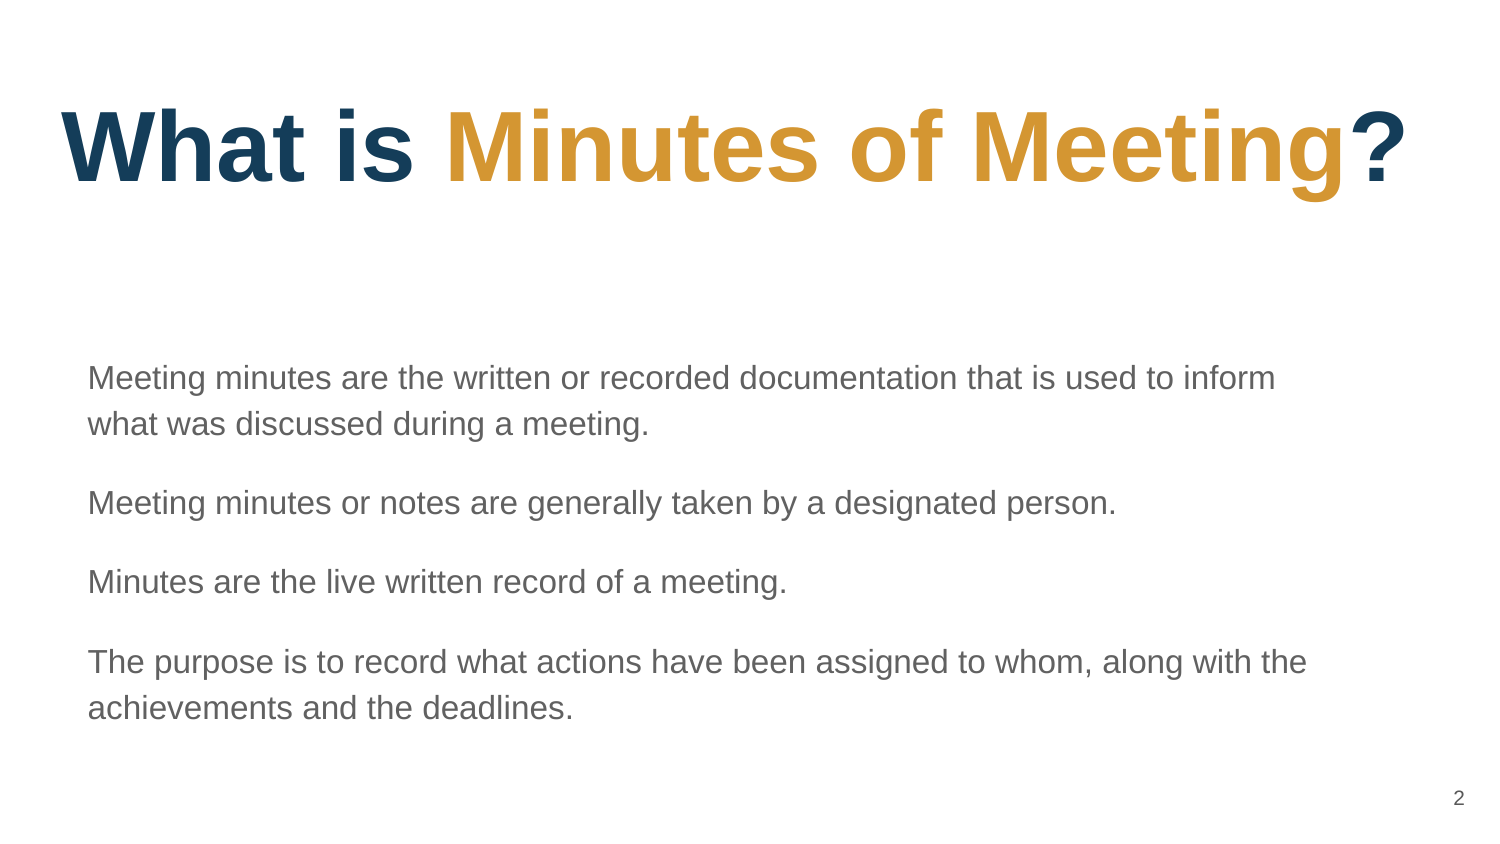

What is Minutes of Meeting?
Meeting minutes are the written or recorded documentation that is used to inform what was discussed during a meeting.
Meeting minutes or notes are generally taken by a designated person.
Minutes are the live written record of a meeting.
The purpose is to record what actions have been assigned to whom, along with the achievements and the deadlines.
2